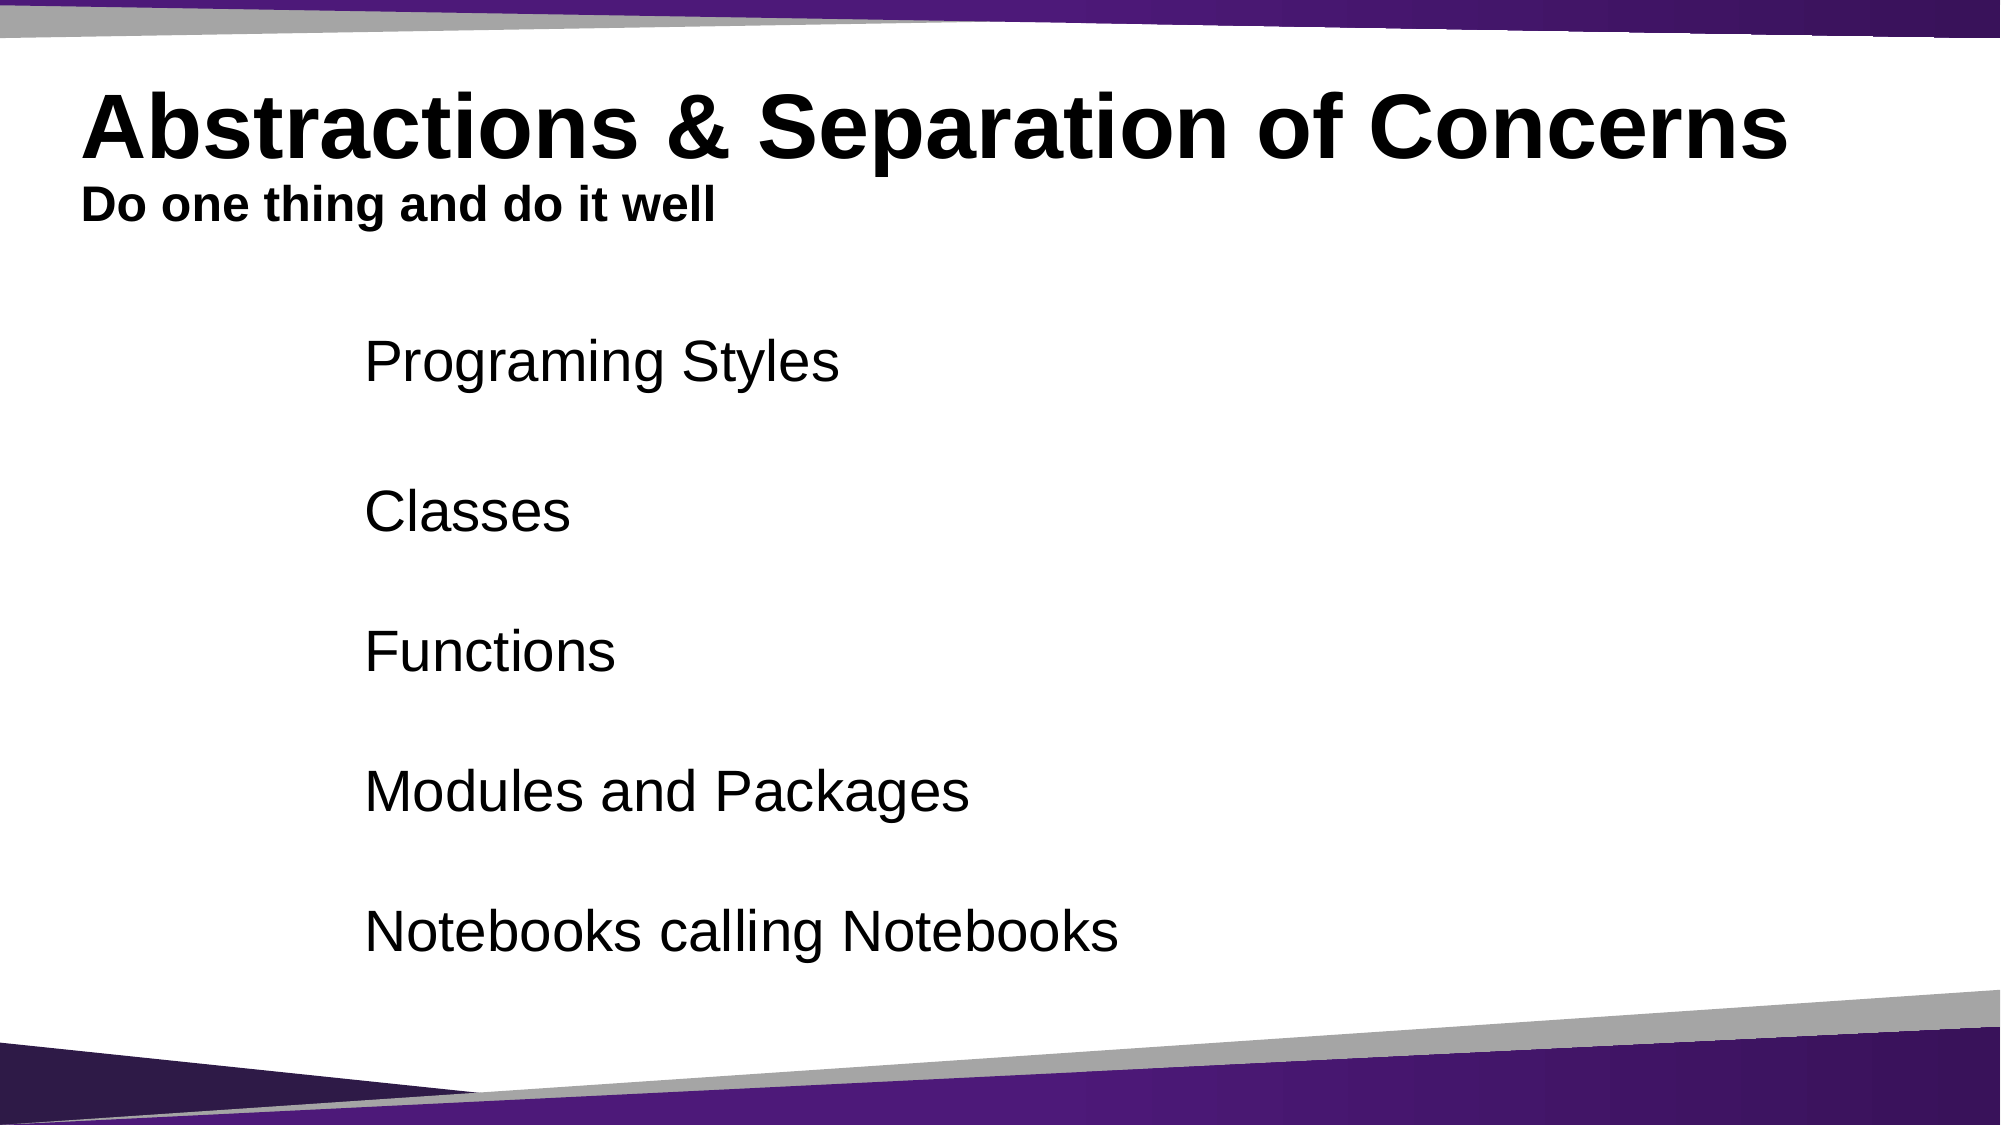

# Abstractions & Separation of Concerns Do one thing and do it well
Programing Styles

Classes

Functions

Modules and Packages

Notebooks calling Notebooks